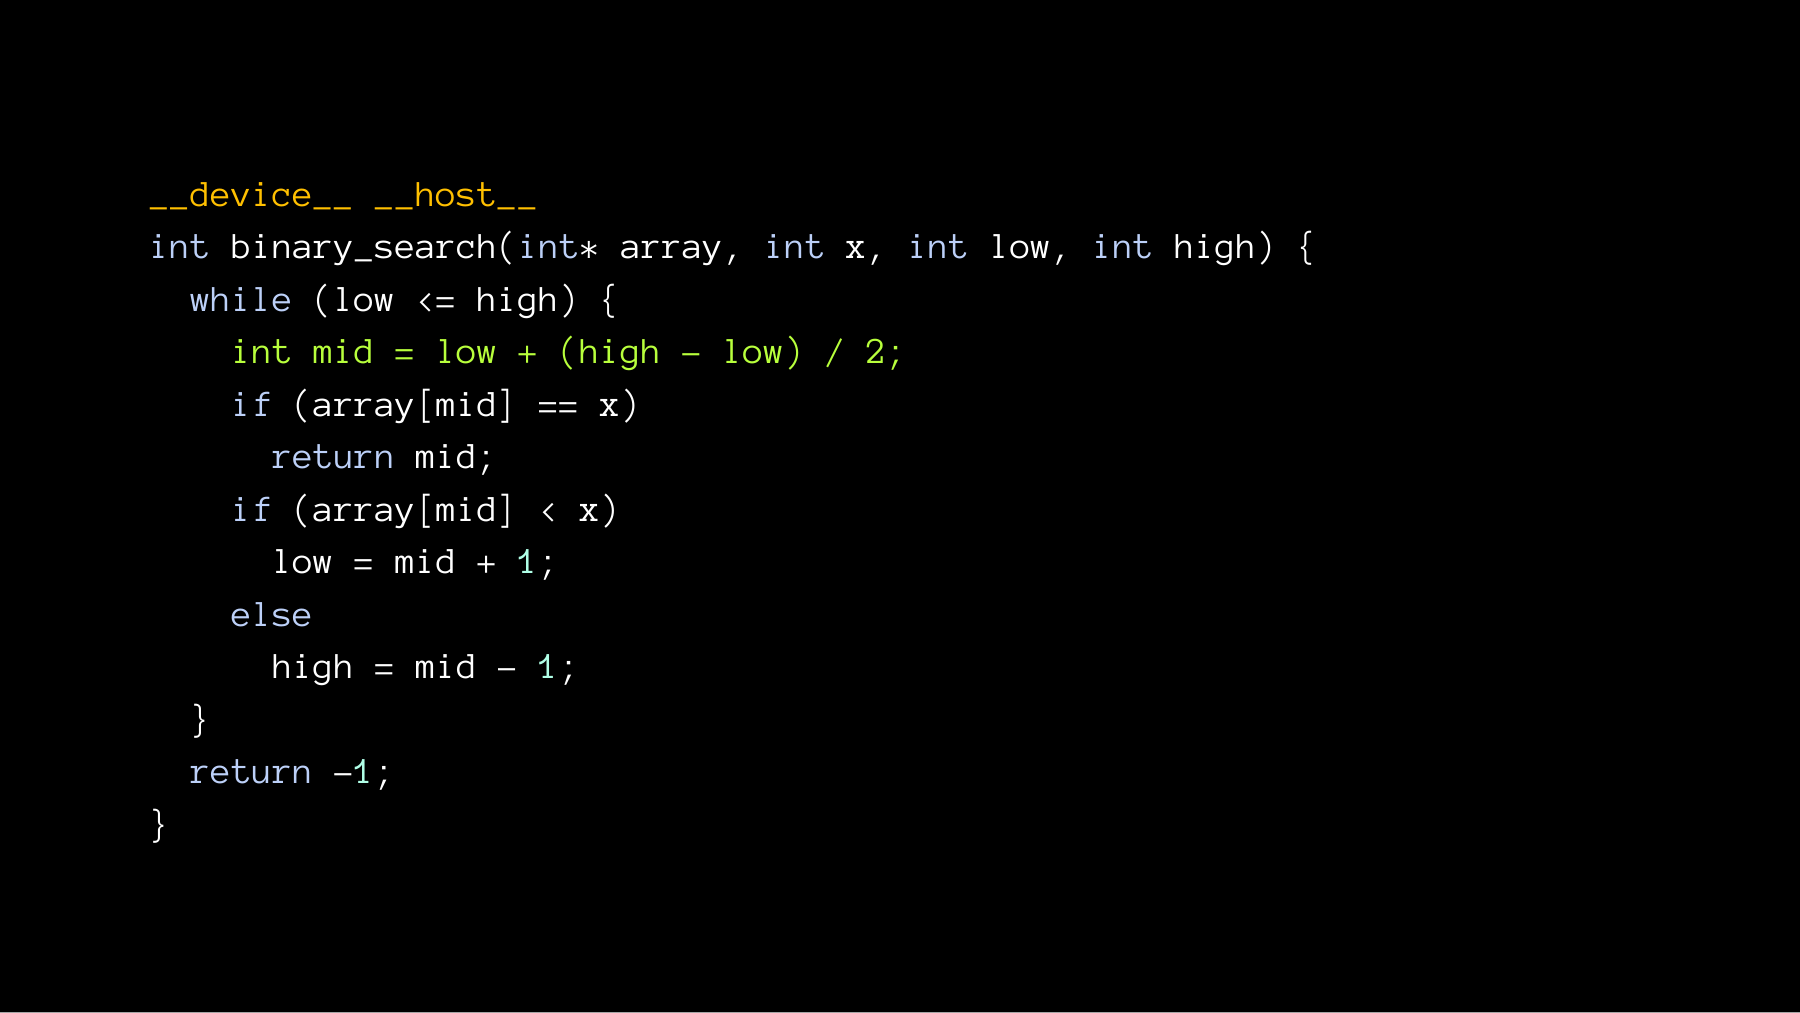

__device__ __host__
int binary_search(int* array, int x, int low, int high) {
  while (low <= high) {
    int mid = low + (high - low) / 2;
    if (array[mid] == x)
      return mid;
    if (array[mid] < x)
      low = mid + 1;
    else
      high = mid - 1;
  }
  return -1;
}